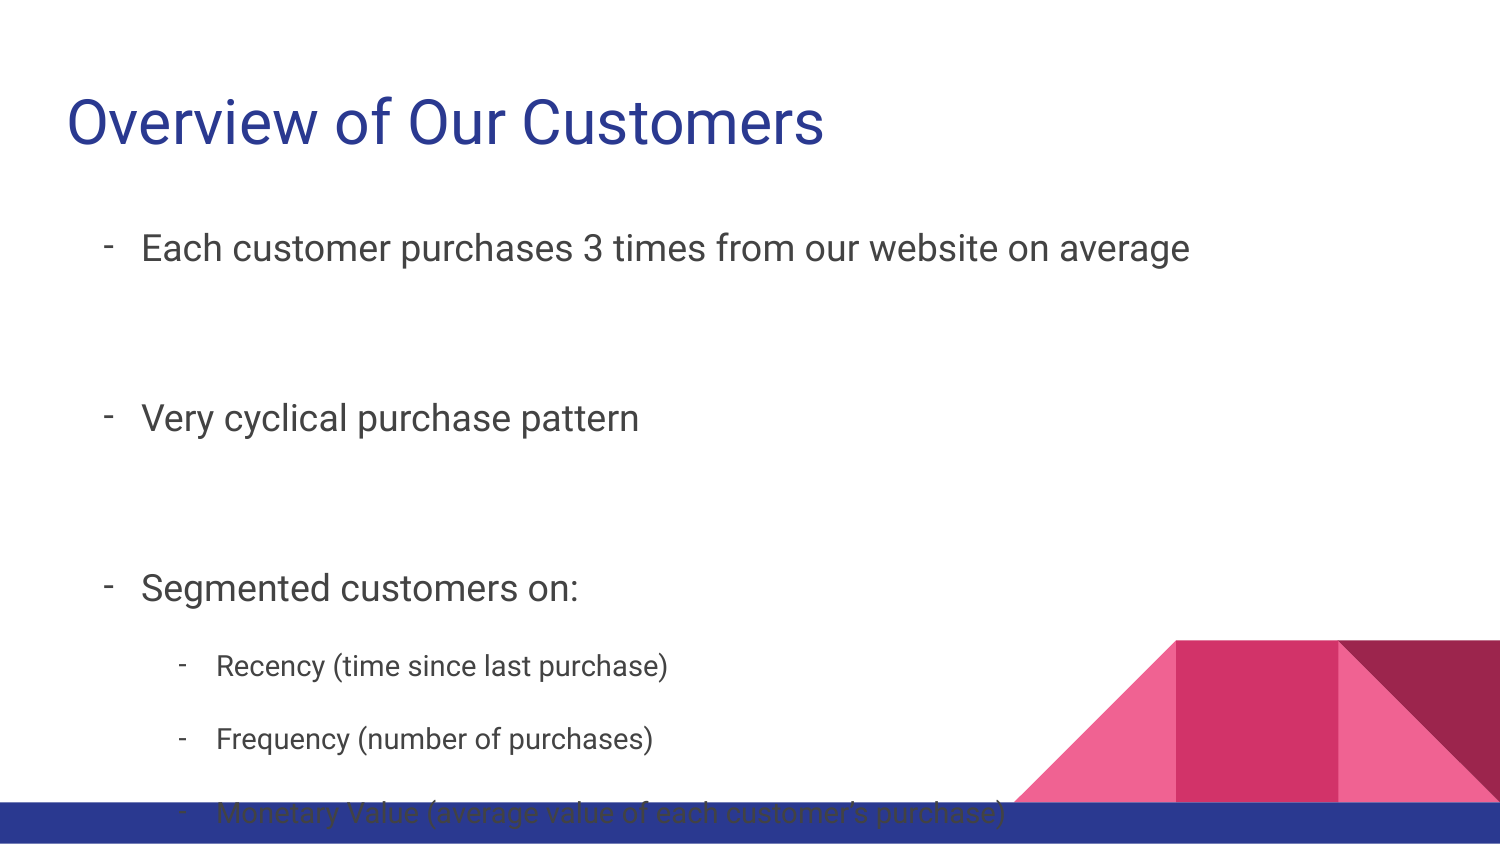

# Overview of Our Customers
Each customer purchases 3 times from our website on average

Very cyclical purchase pattern

Segmented customers on:
Recency (time since last purchase)
Frequency (number of purchases)
Monetary Value (average value of each customer’s purchase)